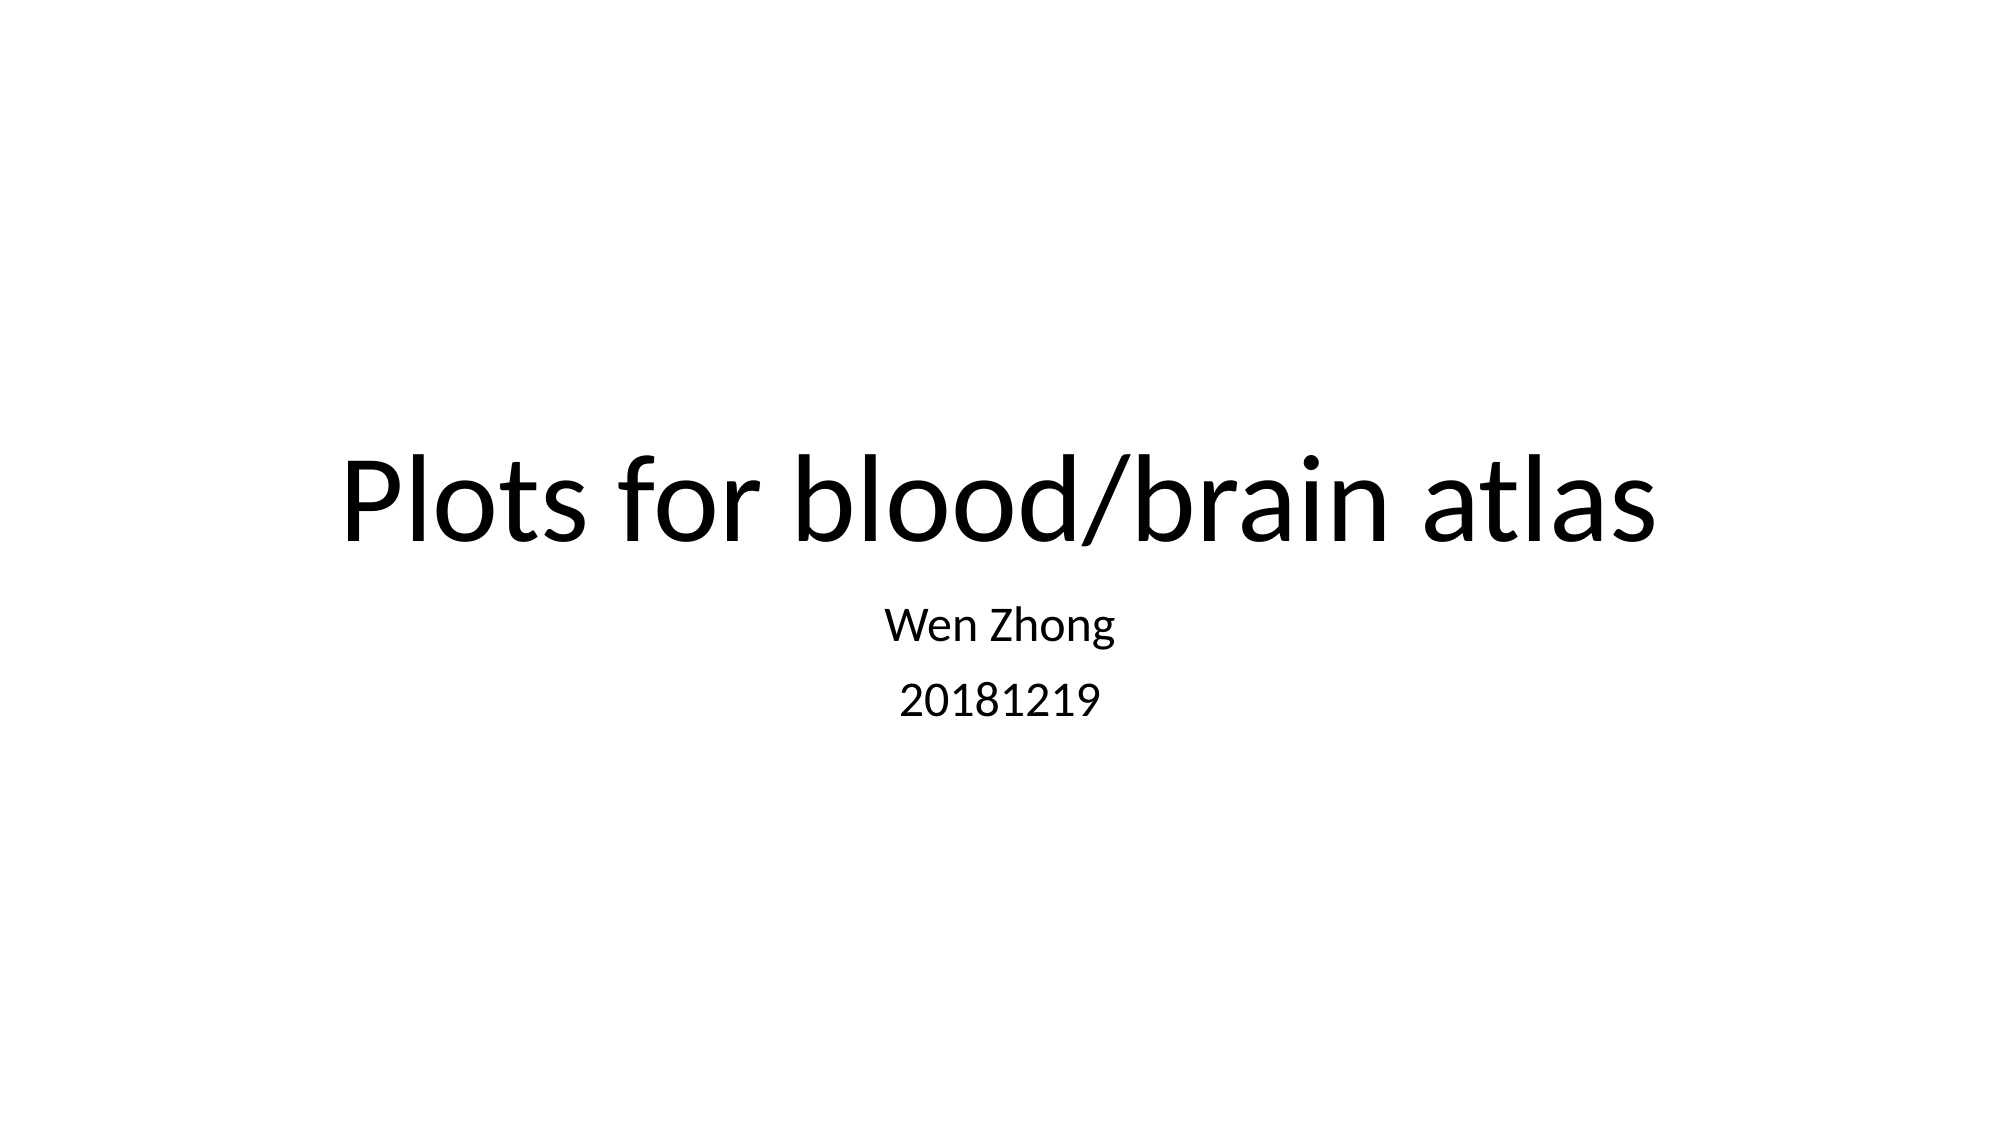

# Plots for blood/brain atlas
Wen Zhong
20181219